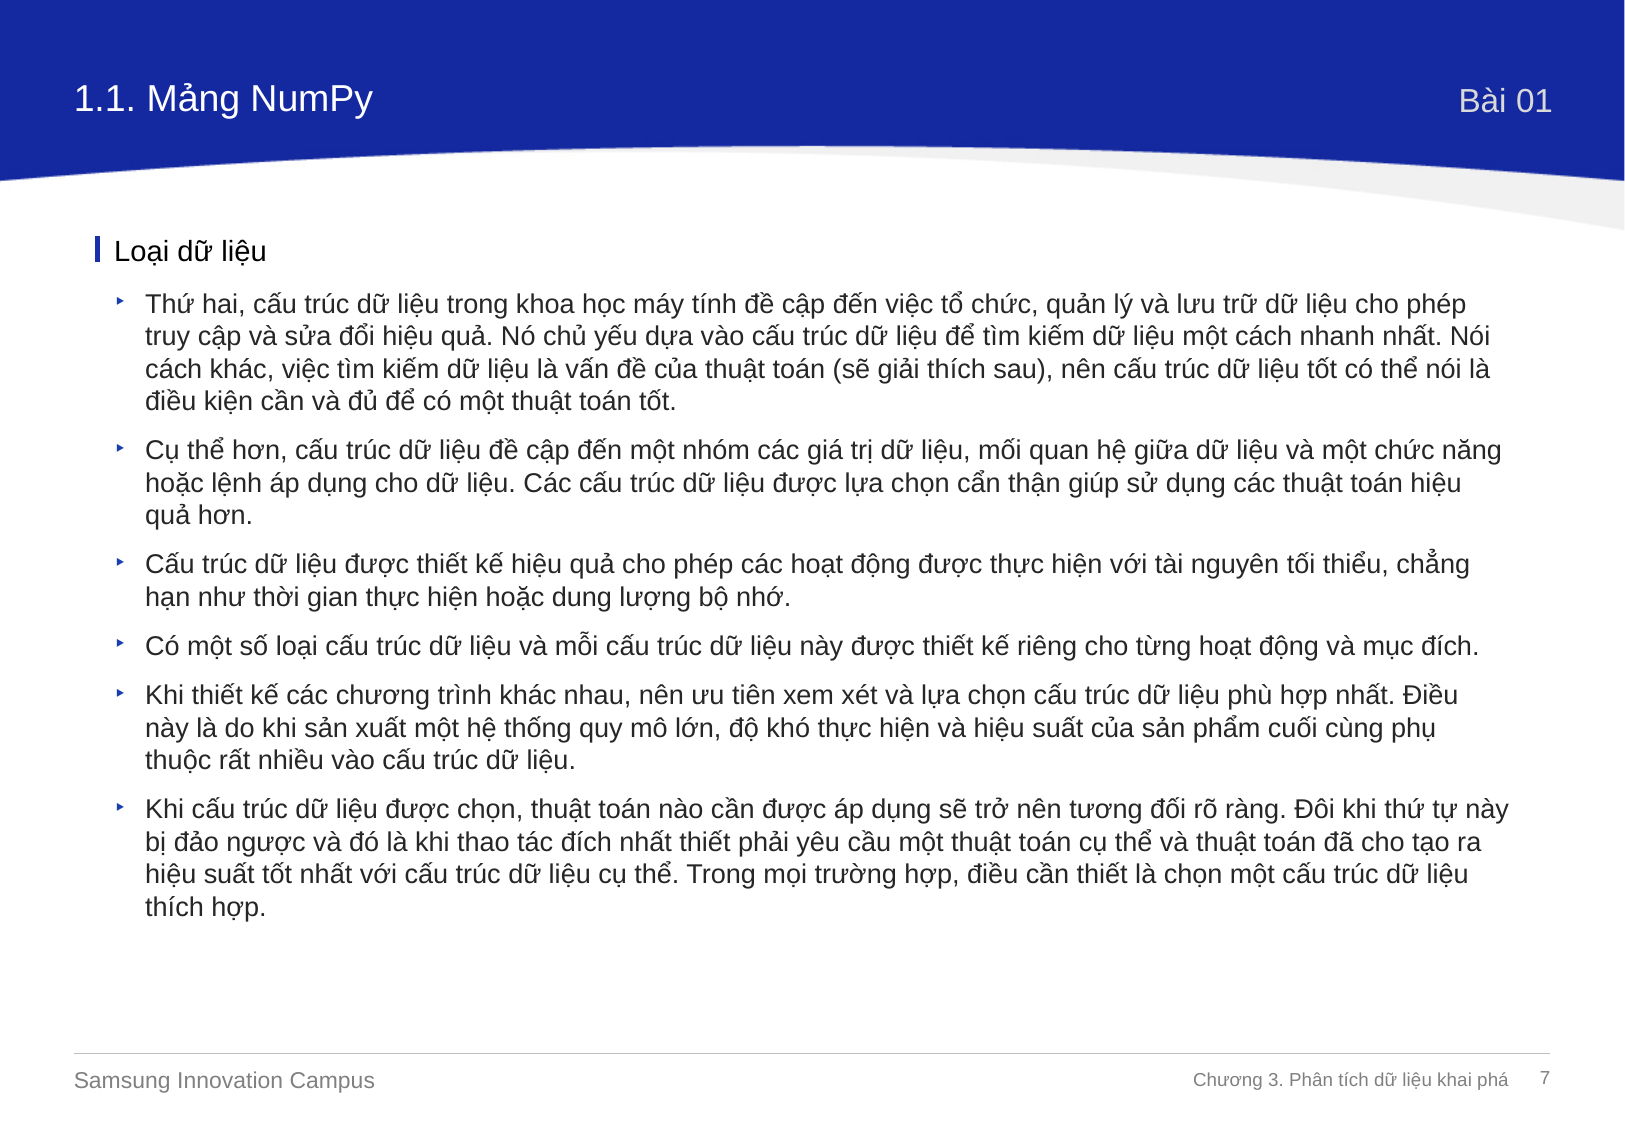

1.1. Mảng NumPy
Bài 01
Loại dữ liệu
Thứ hai, cấu trúc dữ liệu trong khoa học máy tính đề cập đến việc tổ chức, quản lý và lưu trữ dữ liệu cho phép truy cập và sửa đổi hiệu quả. Nó chủ yếu dựa vào cấu trúc dữ liệu để tìm kiếm dữ liệu một cách nhanh nhất. Nói cách khác, việc tìm kiếm dữ liệu là vấn đề của thuật toán (sẽ giải thích sau), nên cấu trúc dữ liệu tốt có thể nói là điều kiện cần và đủ để có một thuật toán tốt.
Cụ thể hơn, cấu trúc dữ liệu đề cập đến một nhóm các giá trị dữ liệu, mối quan hệ giữa dữ liệu và một chức năng hoặc lệnh áp dụng cho dữ liệu. Các cấu trúc dữ liệu được lựa chọn cẩn thận giúp sử dụng các thuật toán hiệu quả hơn.
Cấu trúc dữ liệu được thiết kế hiệu quả cho phép các hoạt động được thực hiện với tài nguyên tối thiểu, chẳng hạn như thời gian thực hiện hoặc dung lượng bộ nhớ.
Có một số loại cấu trúc dữ liệu và mỗi cấu trúc dữ liệu này được thiết kế riêng cho từng hoạt động và mục đích.
Khi thiết kế các chương trình khác nhau, nên ưu tiên xem xét và lựa chọn cấu trúc dữ liệu phù hợp nhất. Điều này là do khi sản xuất một hệ thống quy mô lớn, độ khó thực hiện và hiệu suất của sản phẩm cuối cùng phụ thuộc rất nhiều vào cấu trúc dữ liệu.
Khi cấu trúc dữ liệu được chọn, thuật toán nào cần được áp dụng sẽ trở nên tương đối rõ ràng. Đôi khi thứ tự này bị đảo ngược và đó là khi thao tác đích nhất thiết phải yêu cầu một thuật toán cụ thể và thuật toán đã cho tạo ra hiệu suất tốt nhất với cấu trúc dữ liệu cụ thể. Trong mọi trường hợp, điều cần thiết là chọn một cấu trúc dữ liệu thích hợp.